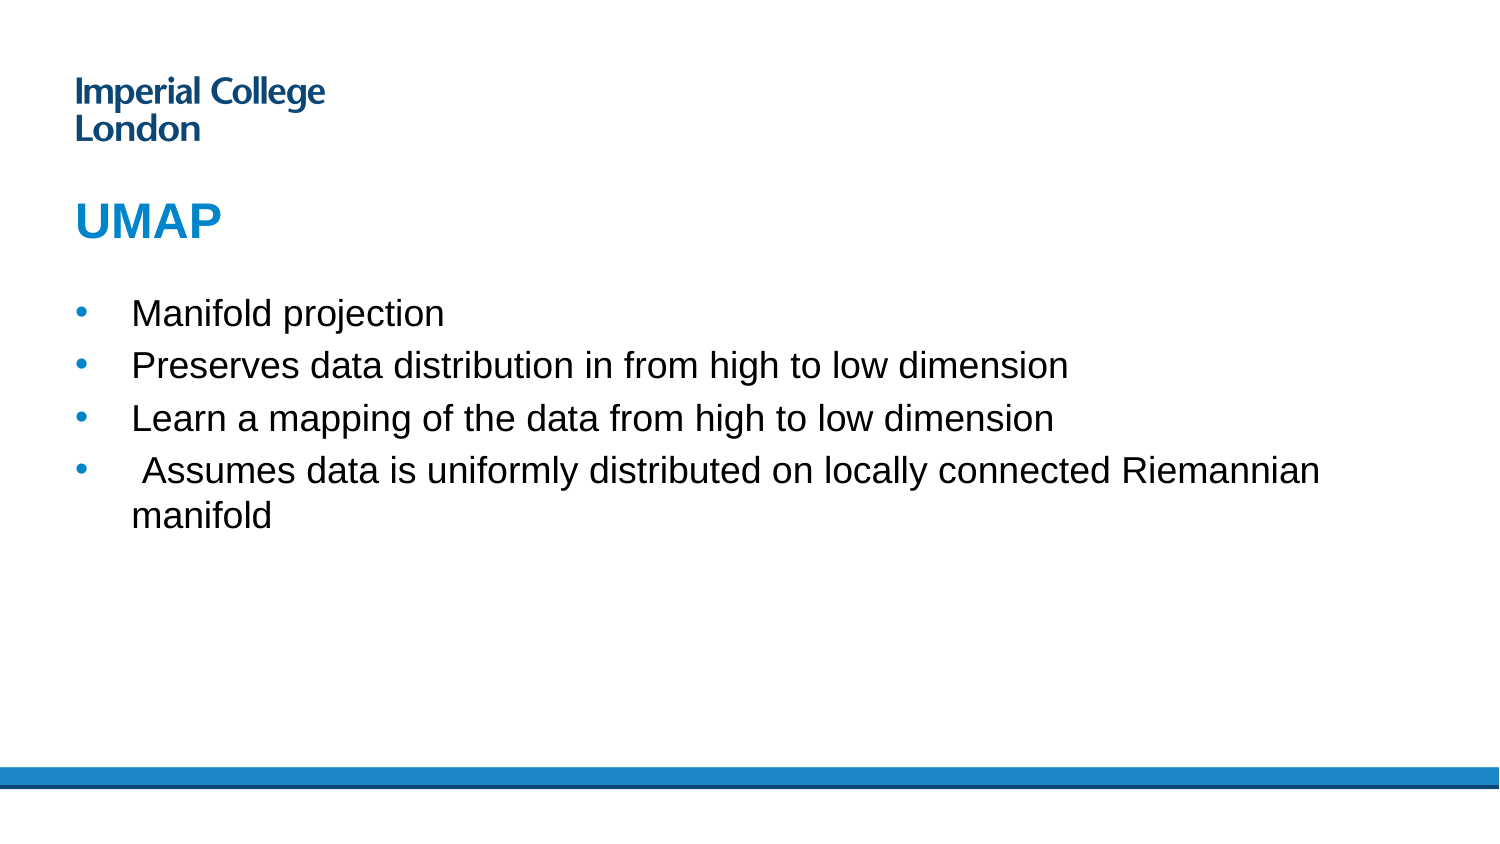

# UMAP
Manifold projection
Preserves data distribution in from high to low dimension
Learn a mapping of the data from high to low dimension
 Assumes data is uniformly distributed on locally connected Riemannian manifold